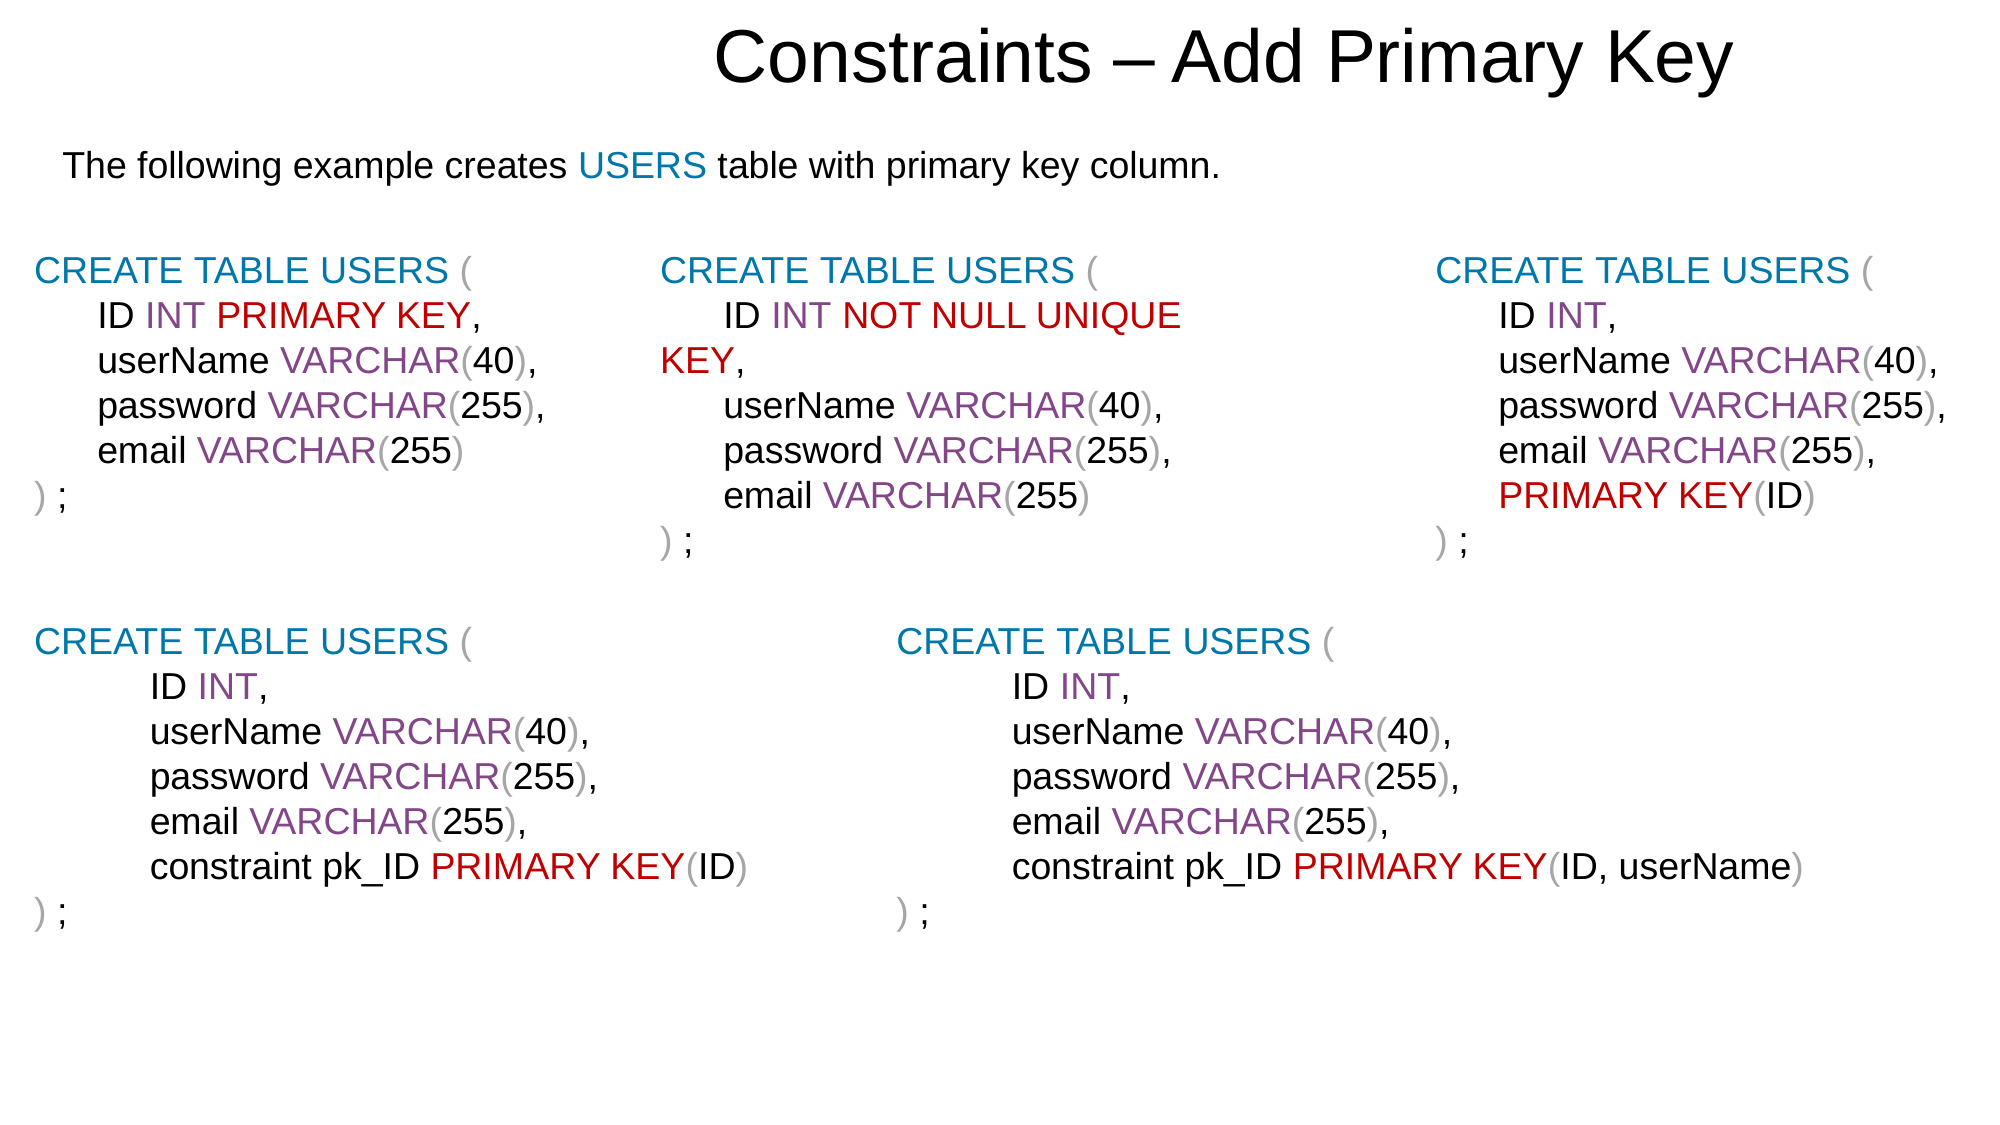

Constraints – Add Primary Key
The following example creates USERS table with primary key column.
CREATE TABLE USERS (
      ID INT PRIMARY KEY,
      userName VARCHAR(40),
      password VARCHAR(255),
      email VARCHAR(255)
) ;
CREATE TABLE USERS (
      ID INT NOT NULL UNIQUE KEY,
      userName VARCHAR(40),
      password VARCHAR(255),
      email VARCHAR(255)
) ;
CREATE TABLE USERS (
      ID INT,
      userName VARCHAR(40),
      password VARCHAR(255),
      email VARCHAR(255),
      PRIMARY KEY(ID)
) ;
CREATE TABLE USERS (
           ID INT,
           userName VARCHAR(40),
           password VARCHAR(255),
           email VARCHAR(255),
           constraint pk_ID PRIMARY KEY(ID, userName)
) ;
CREATE TABLE USERS (
           ID INT,
           userName VARCHAR(40),
           password VARCHAR(255),
           email VARCHAR(255),
           constraint pk_ID PRIMARY KEY(ID)
) ;